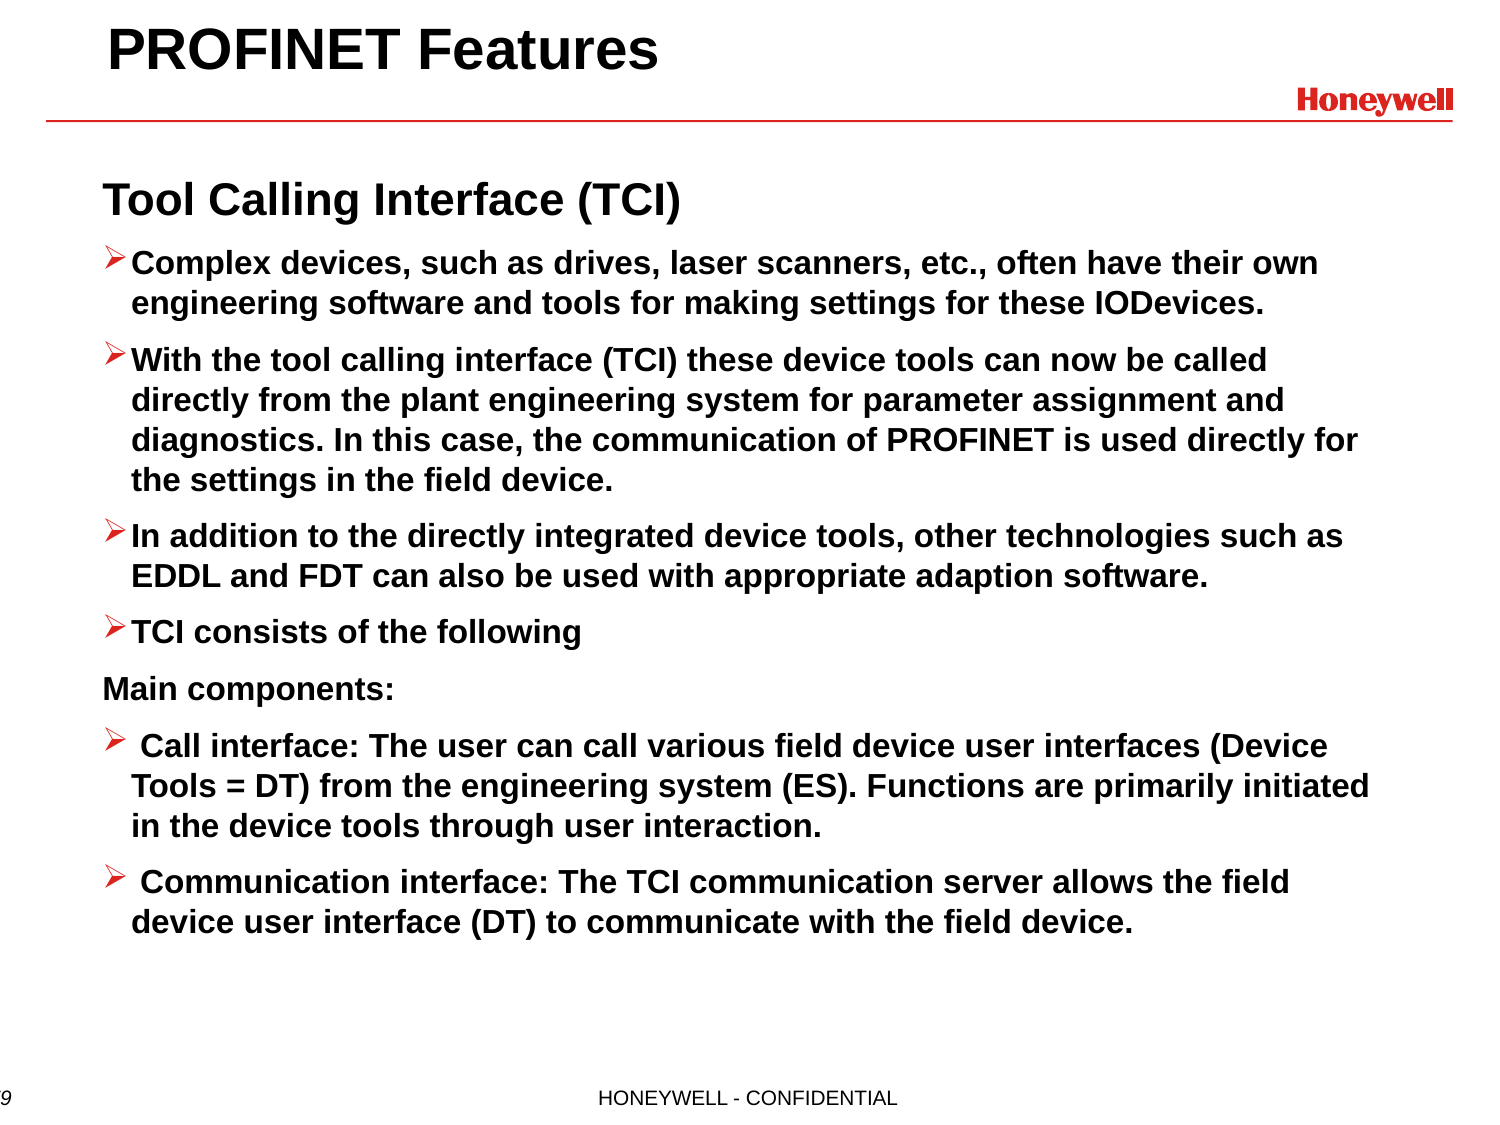

# PROFINET Features
Tool Calling Interface (TCI)
Complex devices, such as drives, laser scanners, etc., often have their own engineering software and tools for making settings for these IODevices.
With the tool calling interface (TCI) these device tools can now be called directly from the plant engineering system for parameter assignment and diagnostics. In this case, the communication of PROFINET is used directly for the settings in the field device.
In addition to the directly integrated device tools, other technologies such as EDDL and FDT can also be used with appropriate adaption software.
TCI consists of the following
Main components:
 Call interface: The user can call various field device user interfaces (Device Tools = DT) from the engineering system (ES). Functions are primarily initiated in the device tools through user interaction.
 Communication interface: The TCI communication server allows the field device user interface (DT) to communicate with the field device.